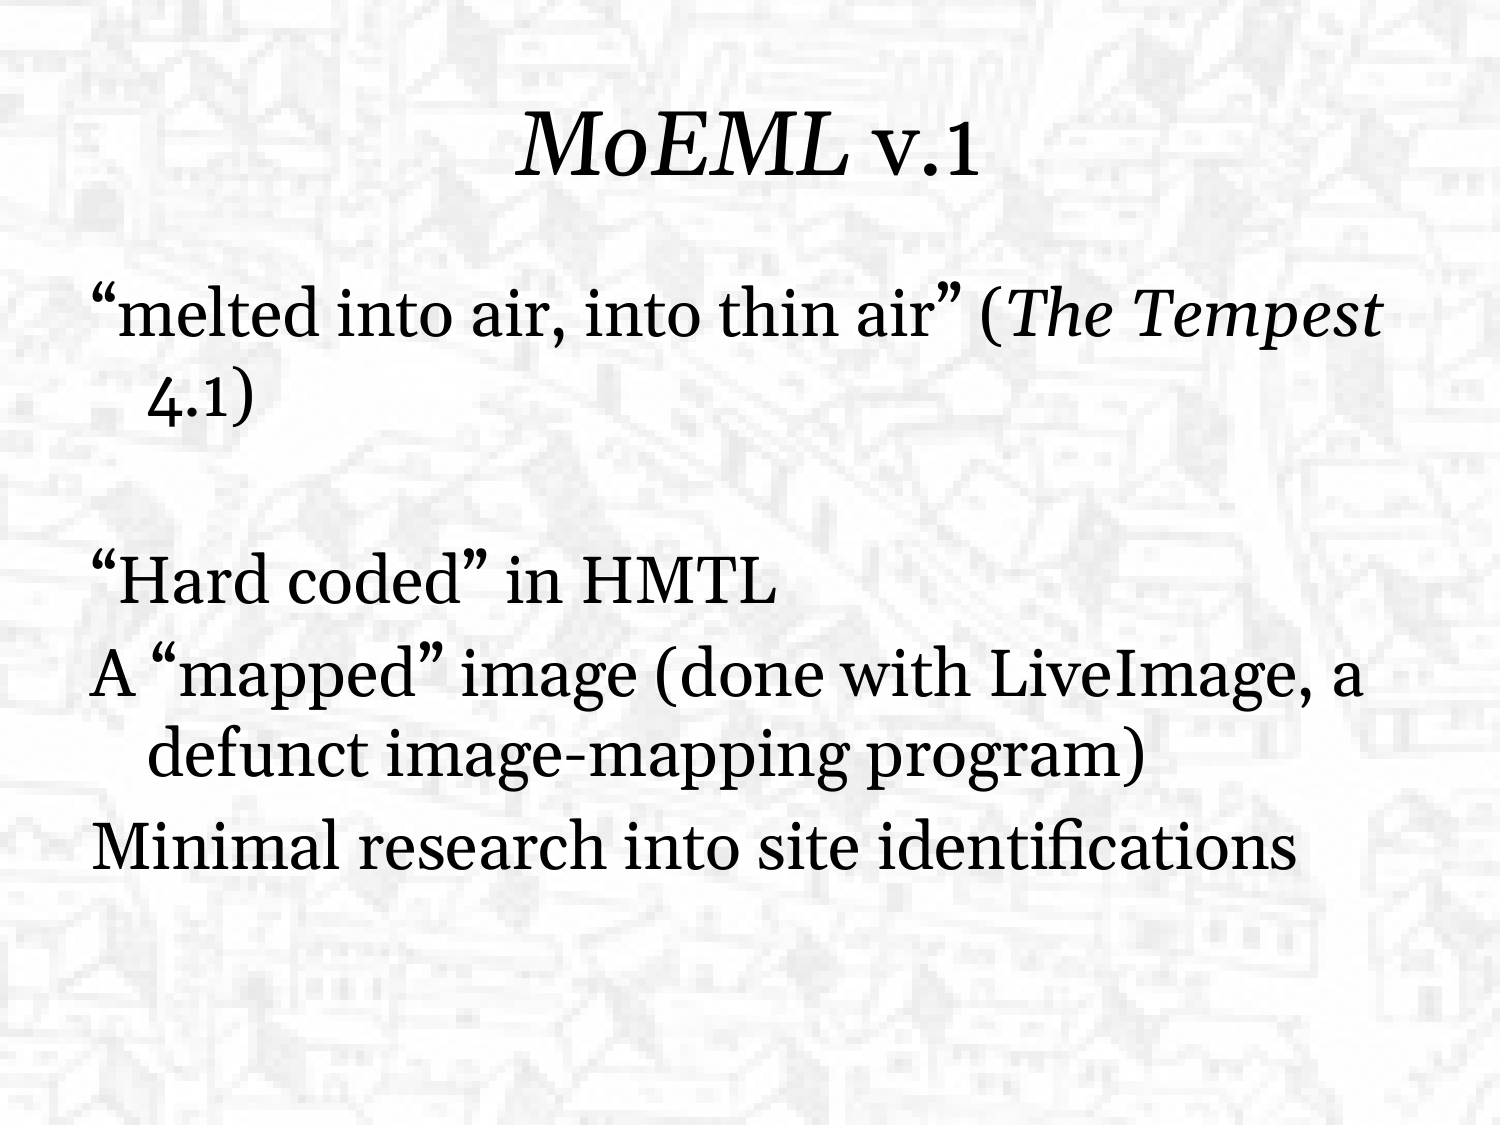

# MoEML v.1
“melted into air, into thin air” (The Tempest 4.1)

“Hard coded” in HMTL
A “mapped” image (done with LiveImage, a defunct image-mapping program)
Minimal research into site identifications